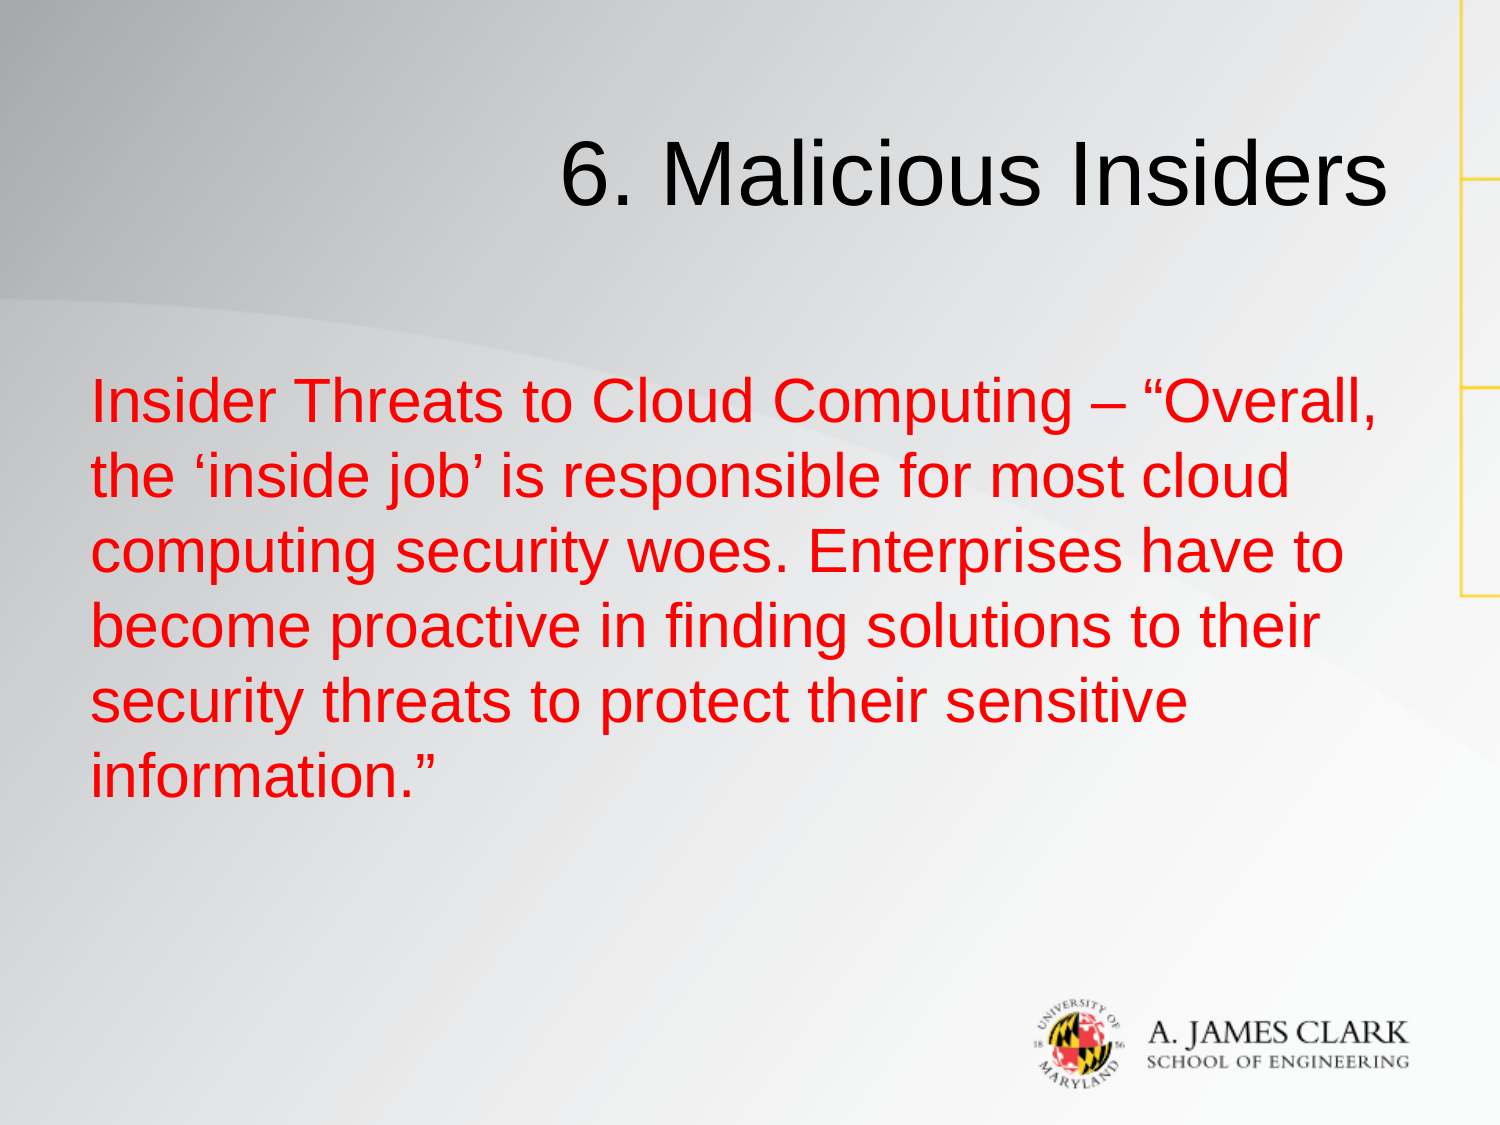

# 6. Malicious Insiders
Insider Threats to Cloud Computing – “Overall, the ‘inside job’ is responsible for most cloud computing security woes. Enterprises have to become proactive in finding solutions to their security threats to protect their sensitive information.”